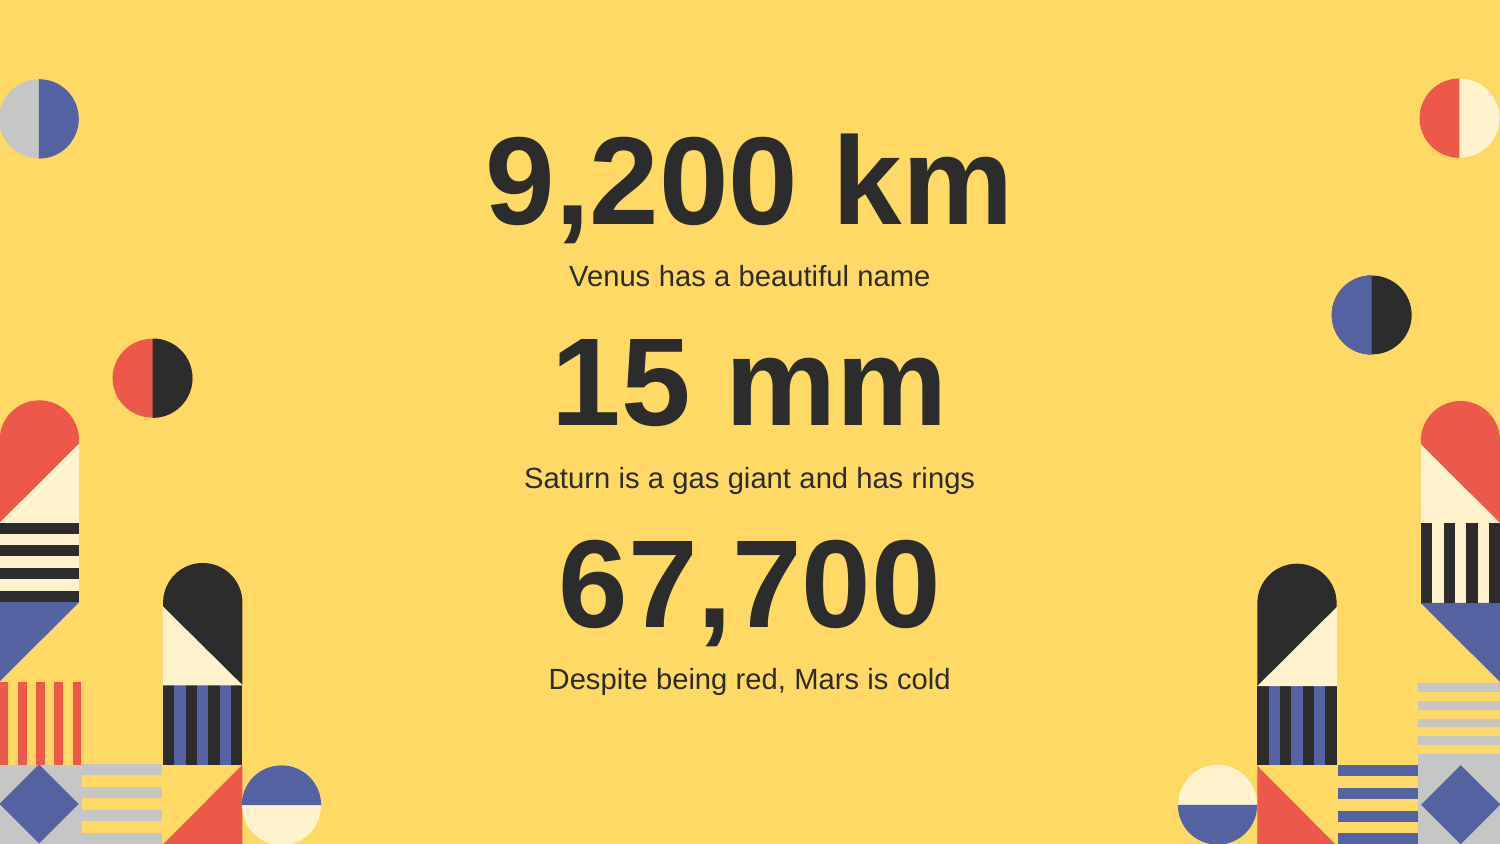

# 9,200 km
Venus has a beautiful name
15 mm
Saturn is a gas giant and has rings
67,700
Despite being red, Mars is cold